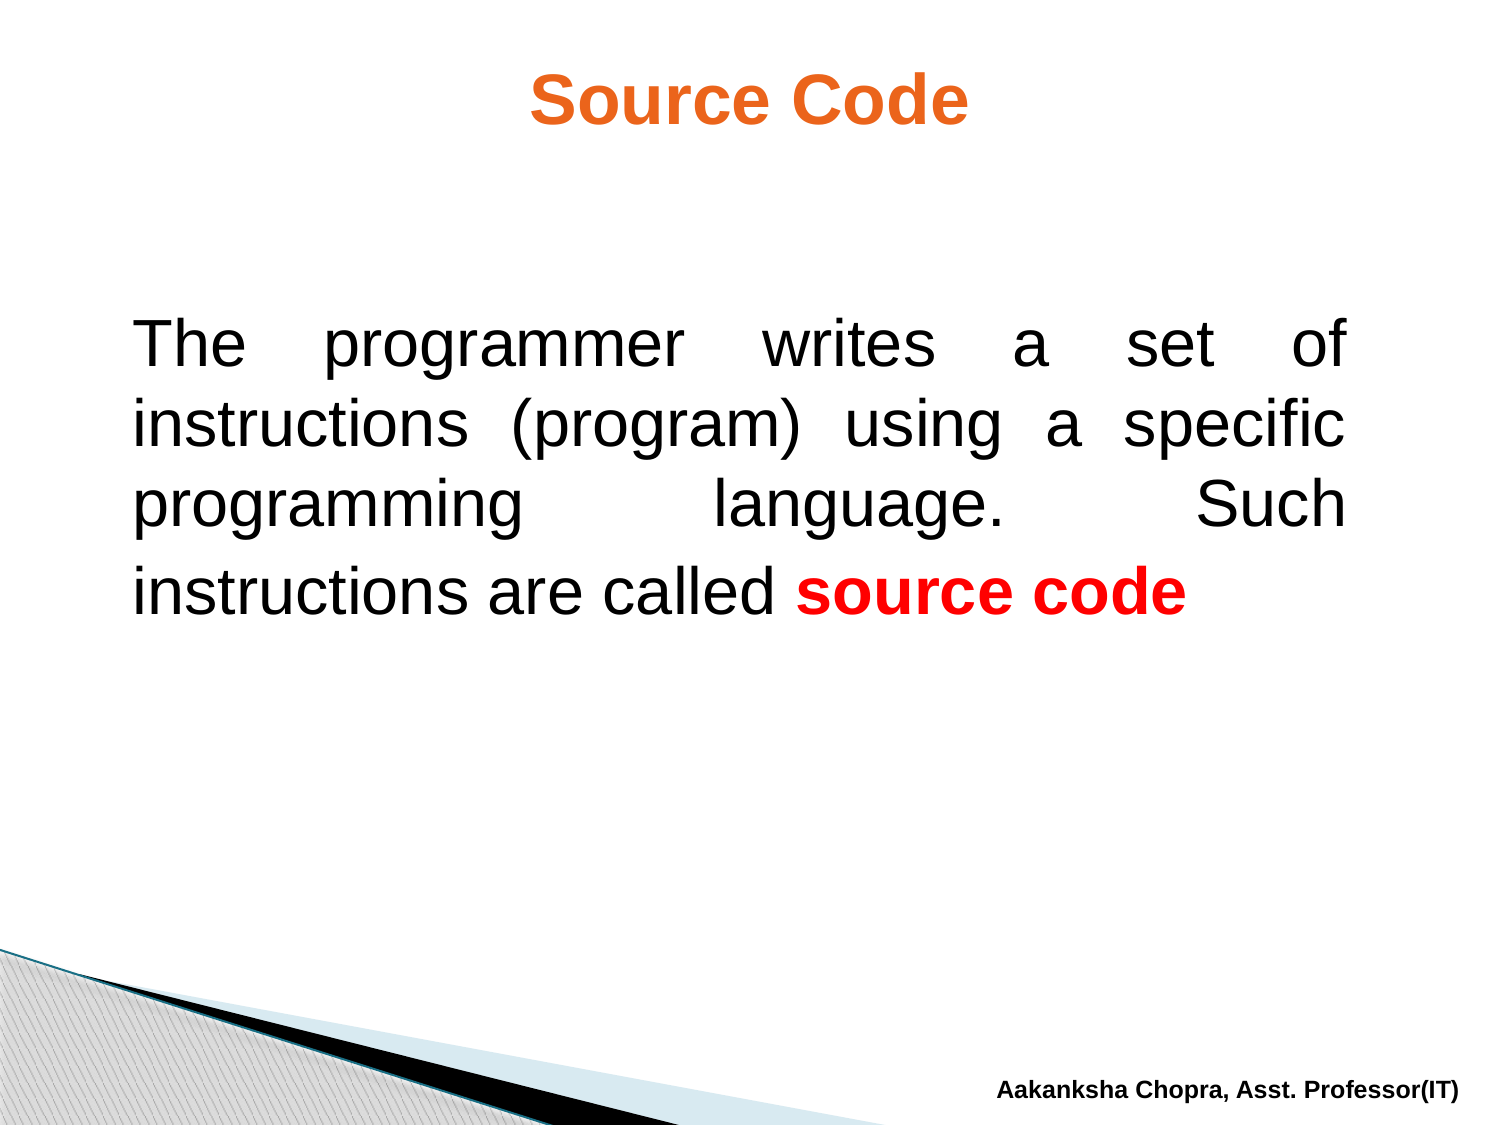

# Source Code

The programmer writes a set of instructions (program) using a specific programming language. Such instructions are called source code

Aakanksha Chopra, Asst. Professor(IT)